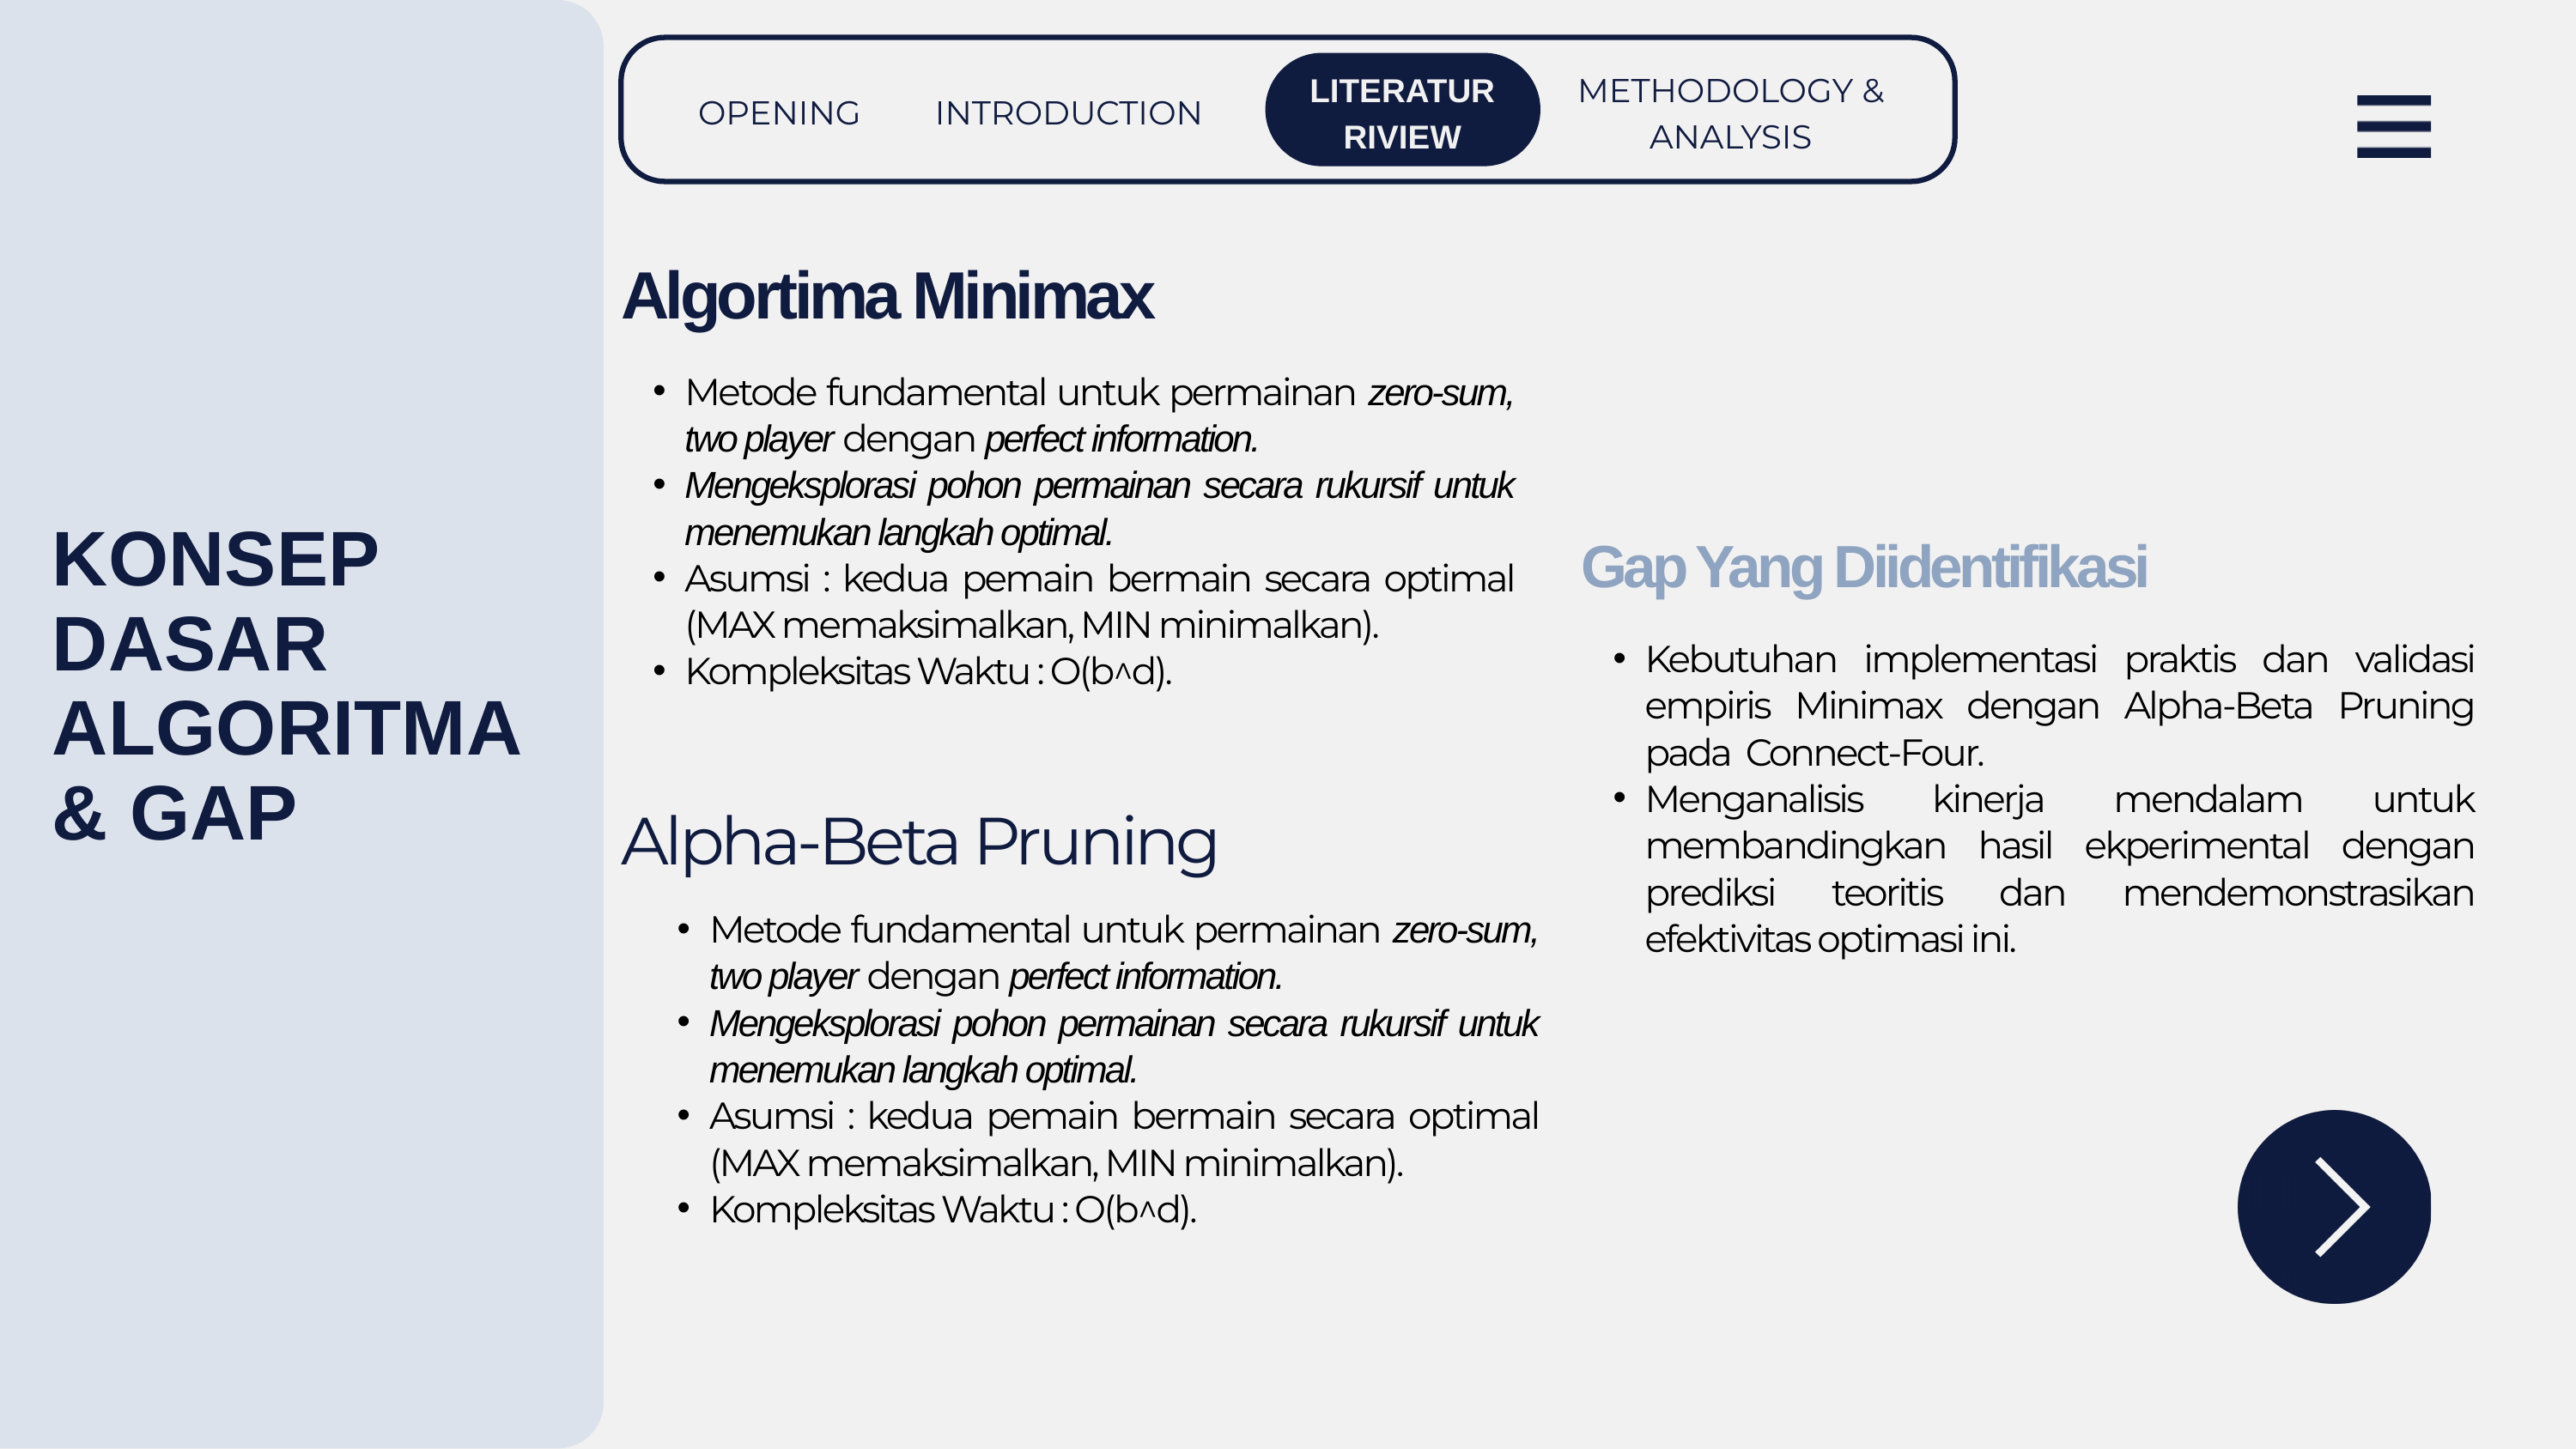

LITERATUR RIVIEW
METHODOLOGY & ANALYSIS
OPENING
INTRODUCTION

Algortima Minimax
Metode fundamental untuk permainan zero-sum, two player dengan perfect information.
Mengeksplorasi pohon permainan secara rukursif untuk menemukan langkah optimal.
Asumsi : kedua pemain bermain secara optimal (MAX memaksimalkan, MIN minimalkan).
Kompleksitas Waktu : O(b^d).
KONSEP DASAR ALGORITMA & GAP
Gap Yang Diidentifikasi
Kebutuhan implementasi praktis dan validasi empiris Minimax dengan Alpha-Beta Pruning pada  Connect-Four.
Menganalisis kinerja mendalam untuk membandingkan hasil ekperimental dengan prediksi teoritis dan mendemonstrasikan efektivitas optimasi ini.
Alpha-Beta Pruning
Metode fundamental untuk permainan zero-sum, two player dengan perfect information.
Mengeksplorasi pohon permainan secara rukursif untuk menemukan langkah optimal.
Asumsi : kedua pemain bermain secara optimal (MAX memaksimalkan, MIN minimalkan).
Kompleksitas Waktu : O(b^d).